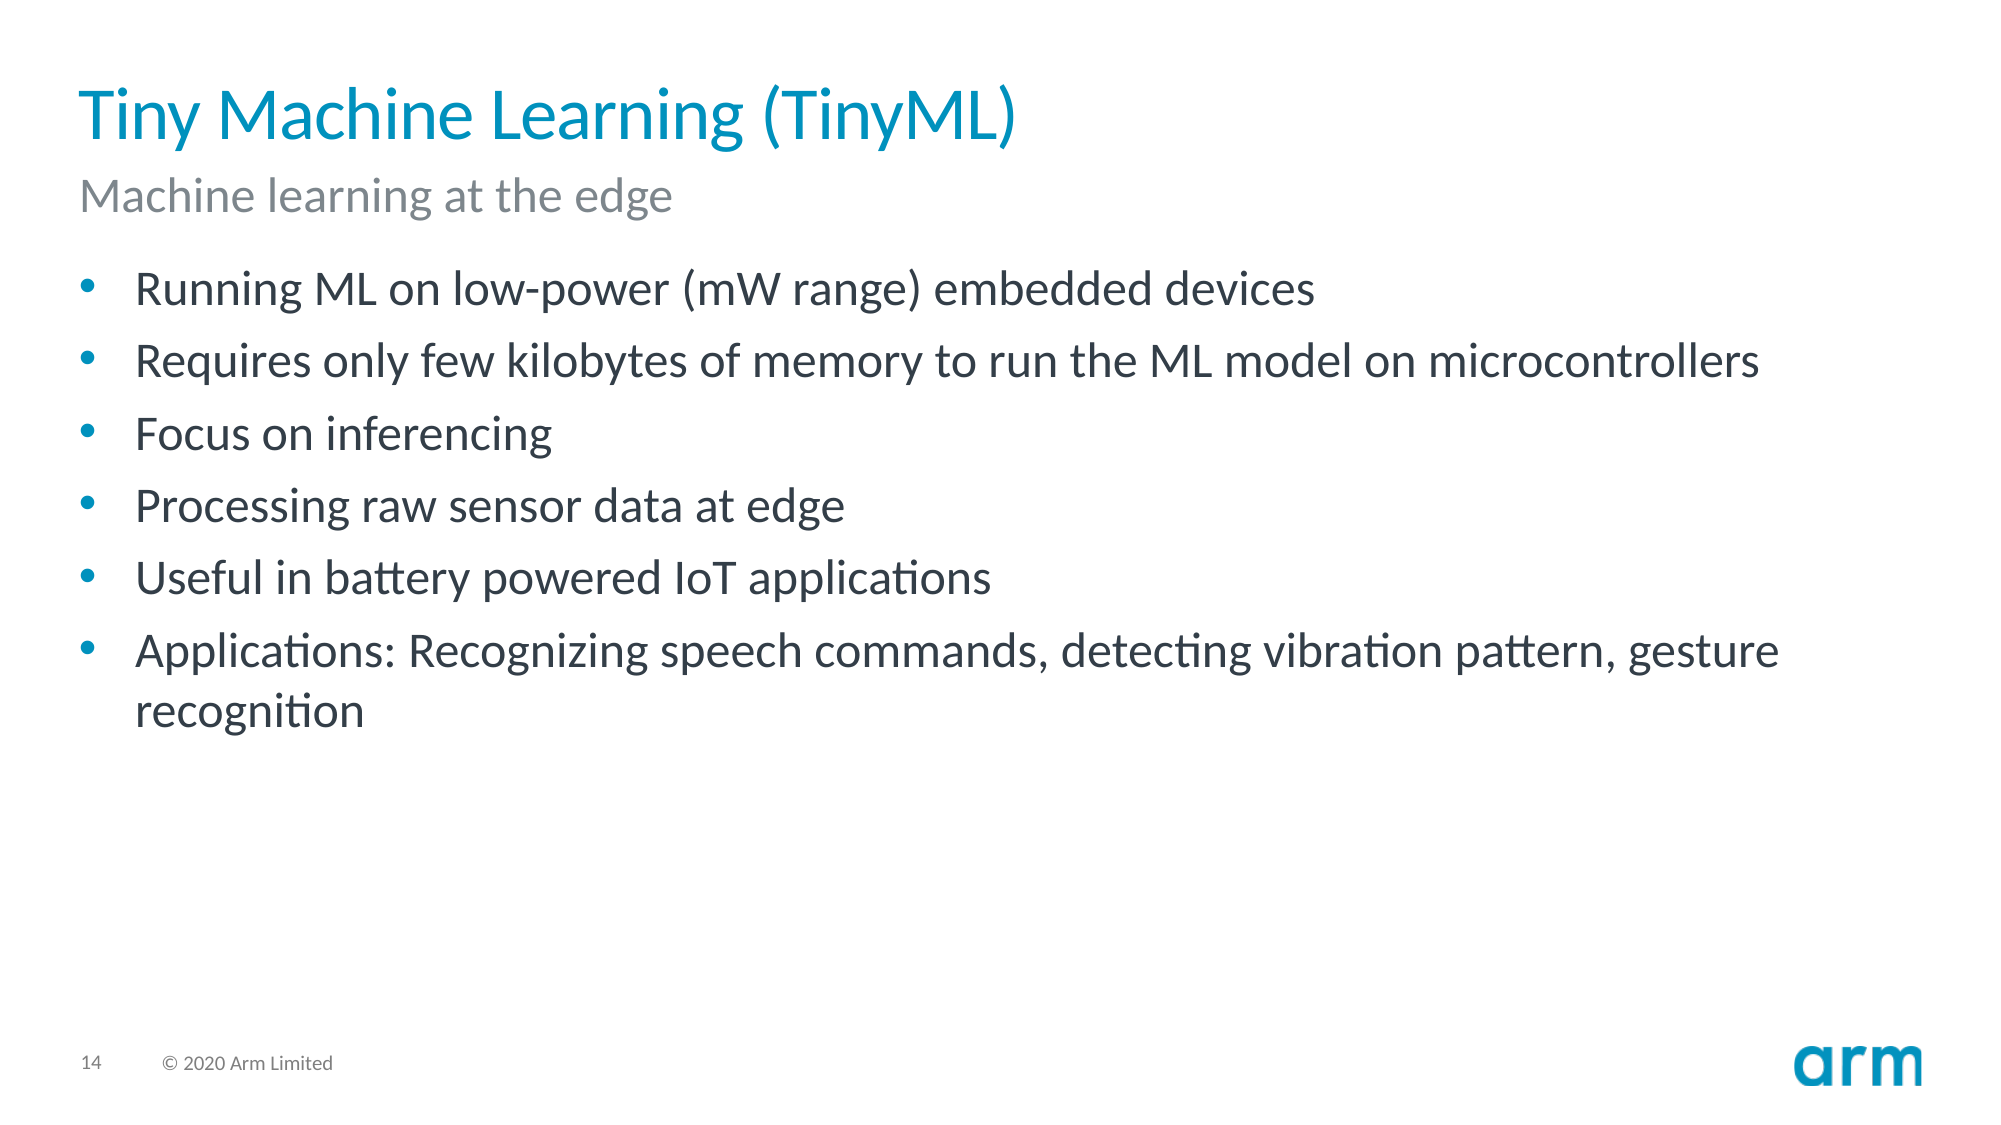

# Tiny Machine Learning (TinyML)
Machine learning at the edge
Running ML on low-power (mW range) embedded devices
Requires only few kilobytes of memory to run the ML model on microcontrollers
Focus on inferencing
Processing raw sensor data at edge
Useful in battery powered IoT applications
Applications: Recognizing speech commands, detecting vibration pattern, gesture recognition